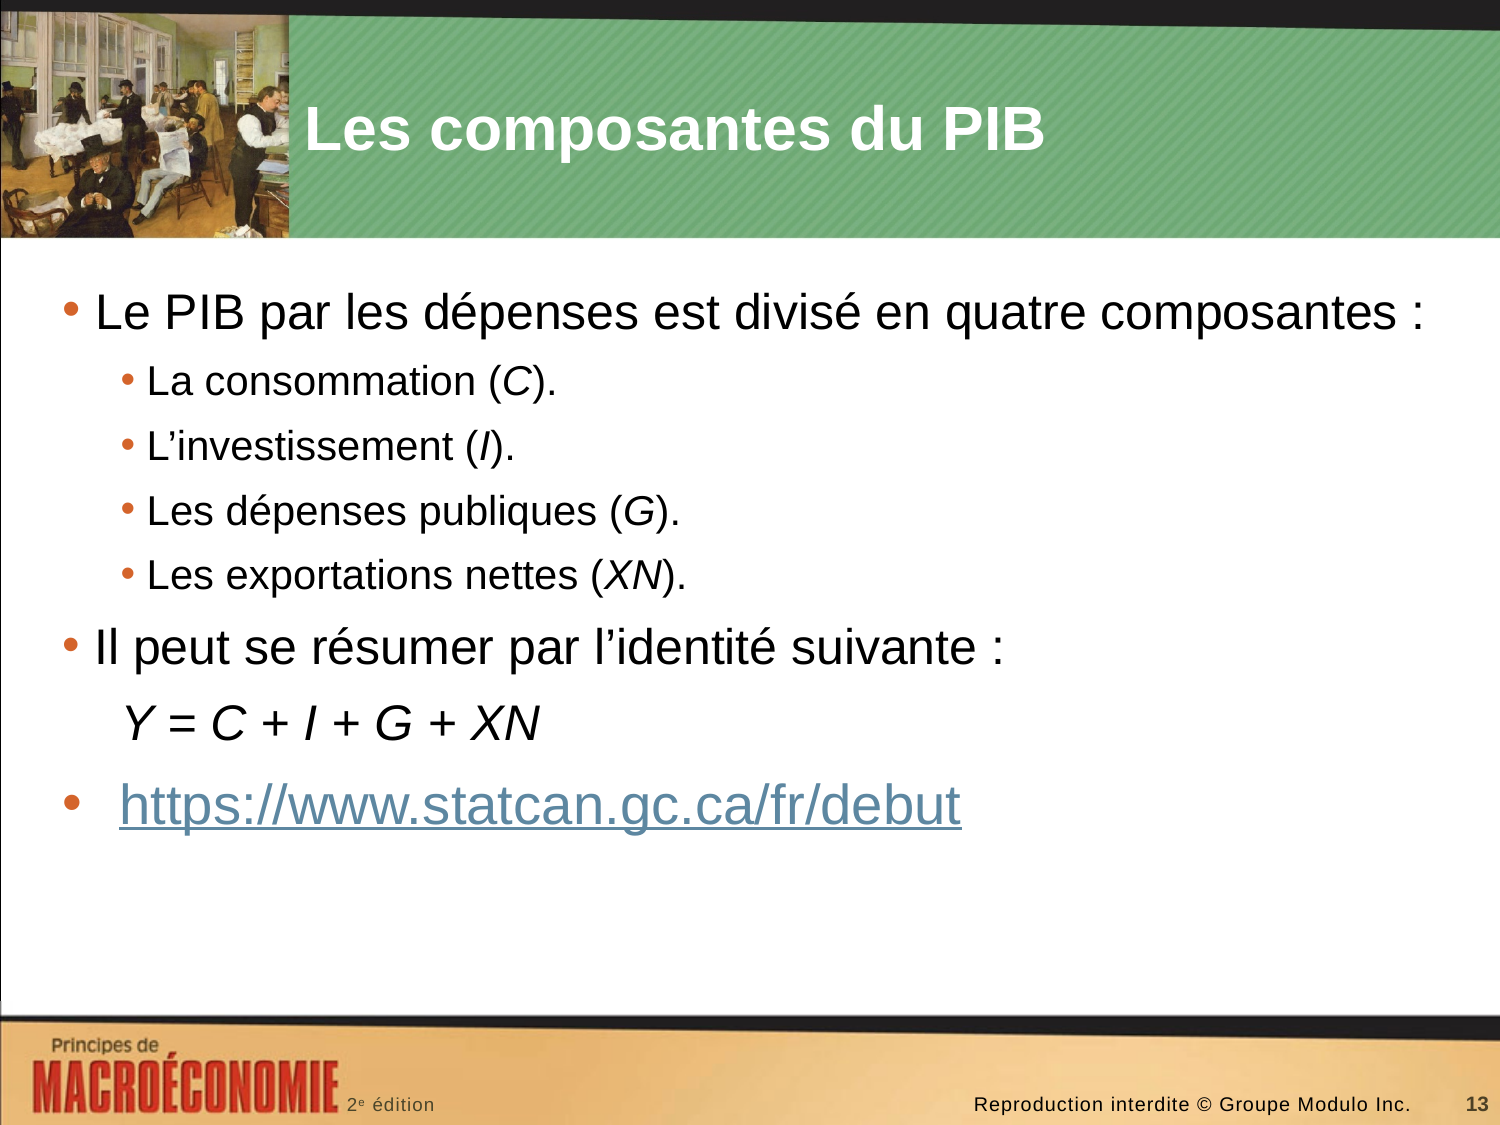

# Les composantes du PIB
 Le PIB par les dépenses est divisé en quatre composantes :
 La consommation (C).
 L’investissement (I).
 Les dépenses publiques (G).
 Les exportations nettes (XN).
 Il peut se résumer par l’identité suivante :
Y = C + I + G + XN
https://www.statcan.gc.ca/fr/debut

13